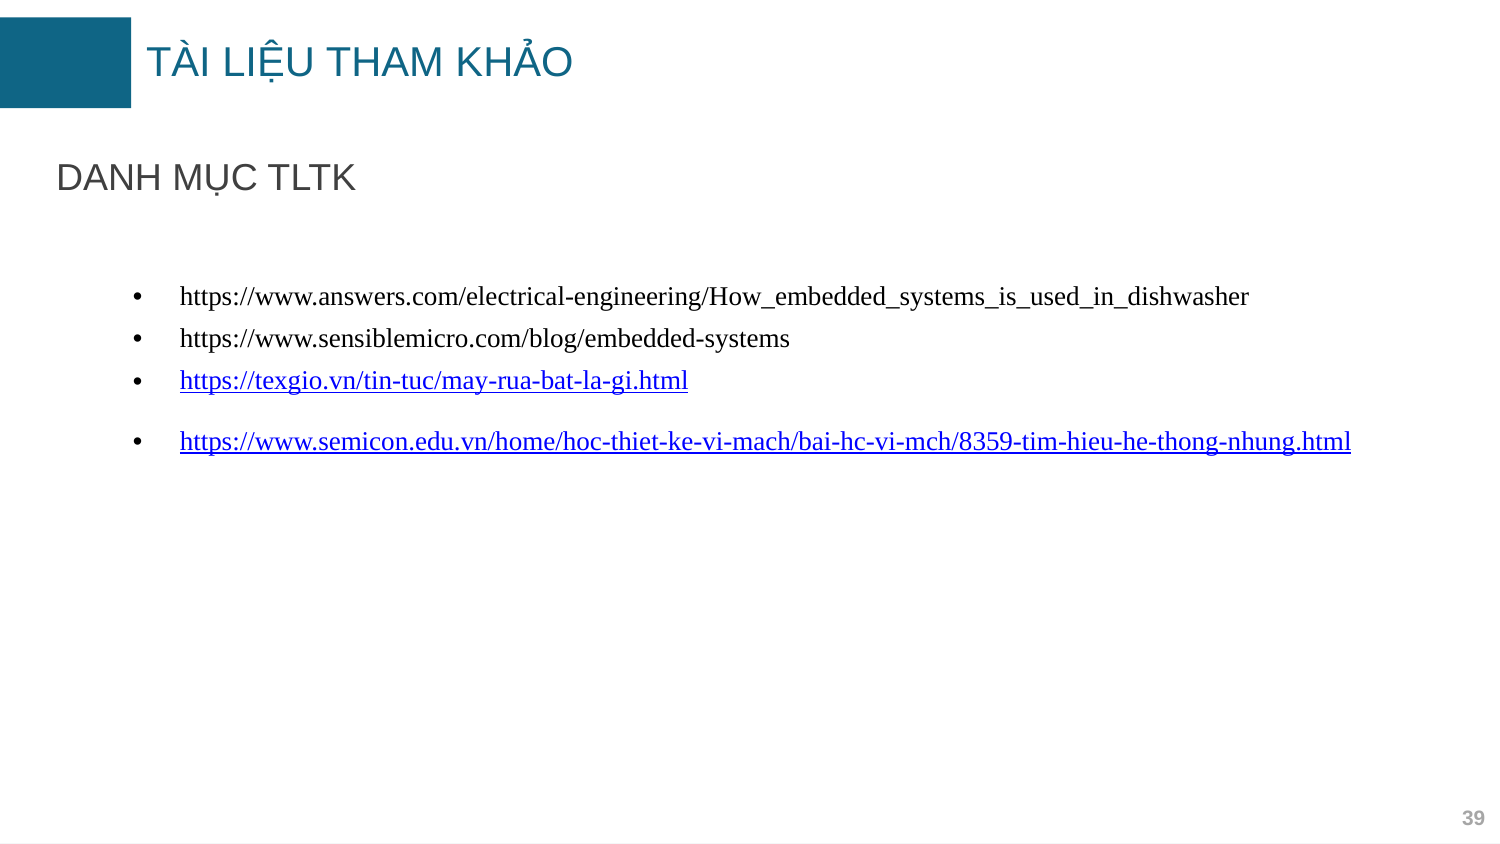

# TÀI LIỆU THAM KHẢO

DANH MỤC TLTK

| https://www.answers.com/electrical-engineering/How\_embedded\_systems\_is\_used\_in\_dishwasher |
| --- |
| https://www.sensiblemicro.com/blog/embedded-systems |
| https://texgio.vn/tin-tuc/may-rua-bat-la-gi.html https://www.semicon.edu.vn/home/hoc-thiet-ke-vi-mach/bai-hc-vi-mch/8359-tim-hieu-he-thong-nhung.html |
39